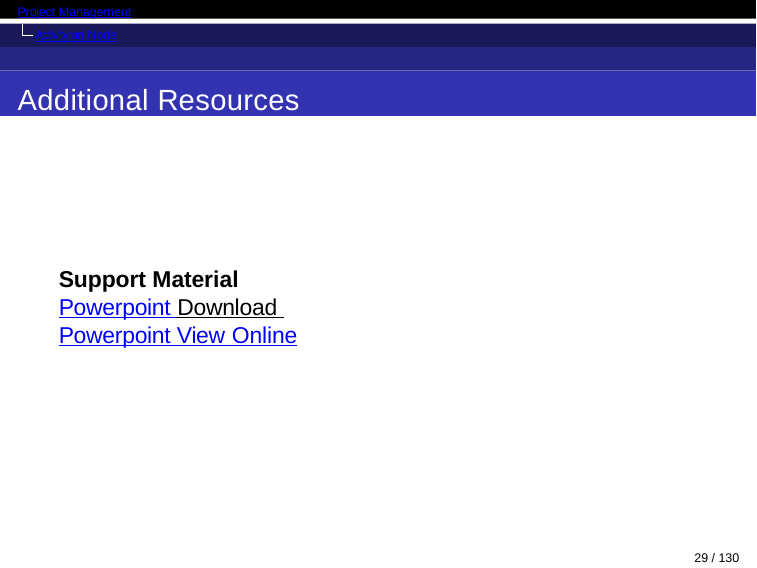

Project Management

Activity on Node

Additional Resources
Support Material  Powerpoint Download  Powerpoint View Online
29 / 130